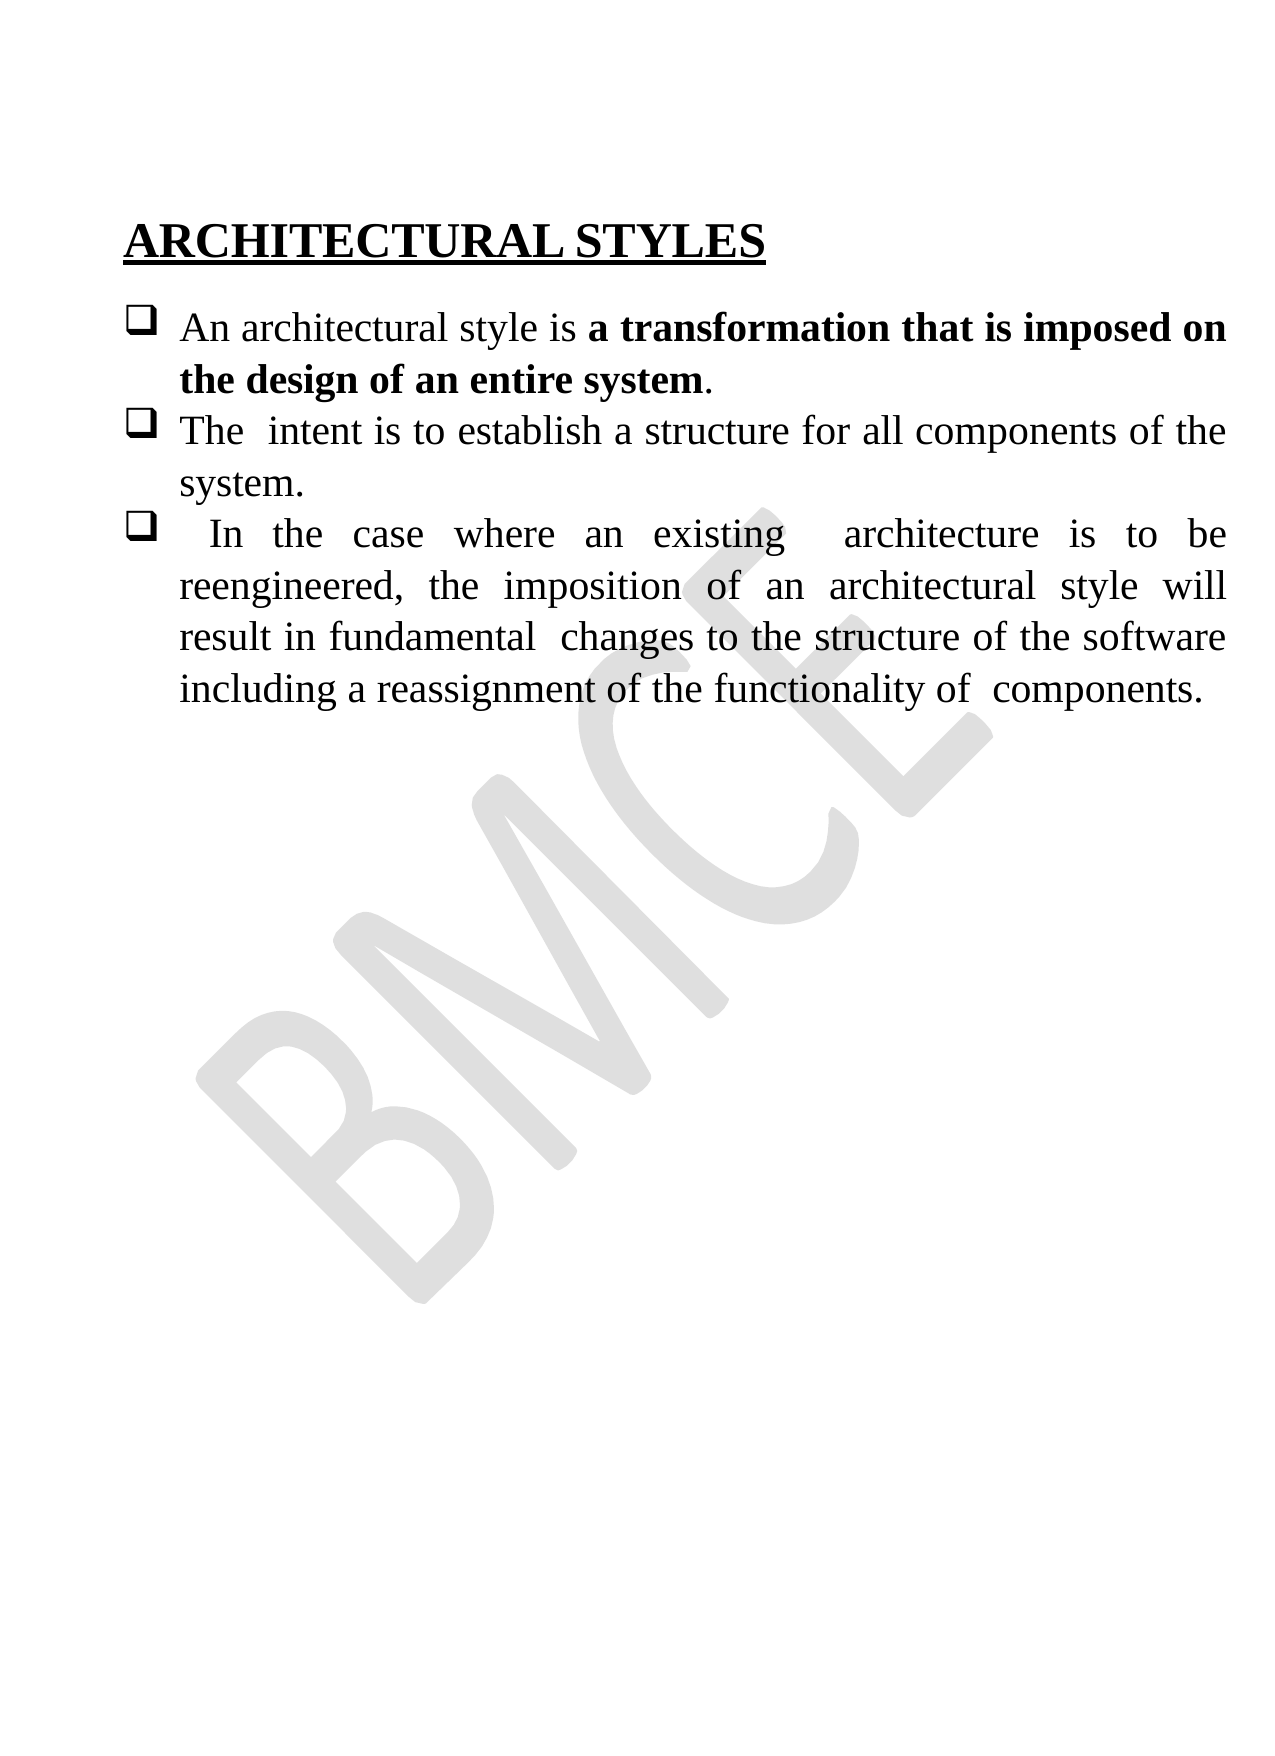

ARCHITECTURAL STYLES

An architectural style is a transformation that is imposed on the design of an entire system.
The  intent is to establish a structure for all components of the system.
 In the case where an existing  architecture is to be reengineered, the imposition of an architectural style will result in fundamental  changes to the structure of the software including a reassignment of the functionality of  components.